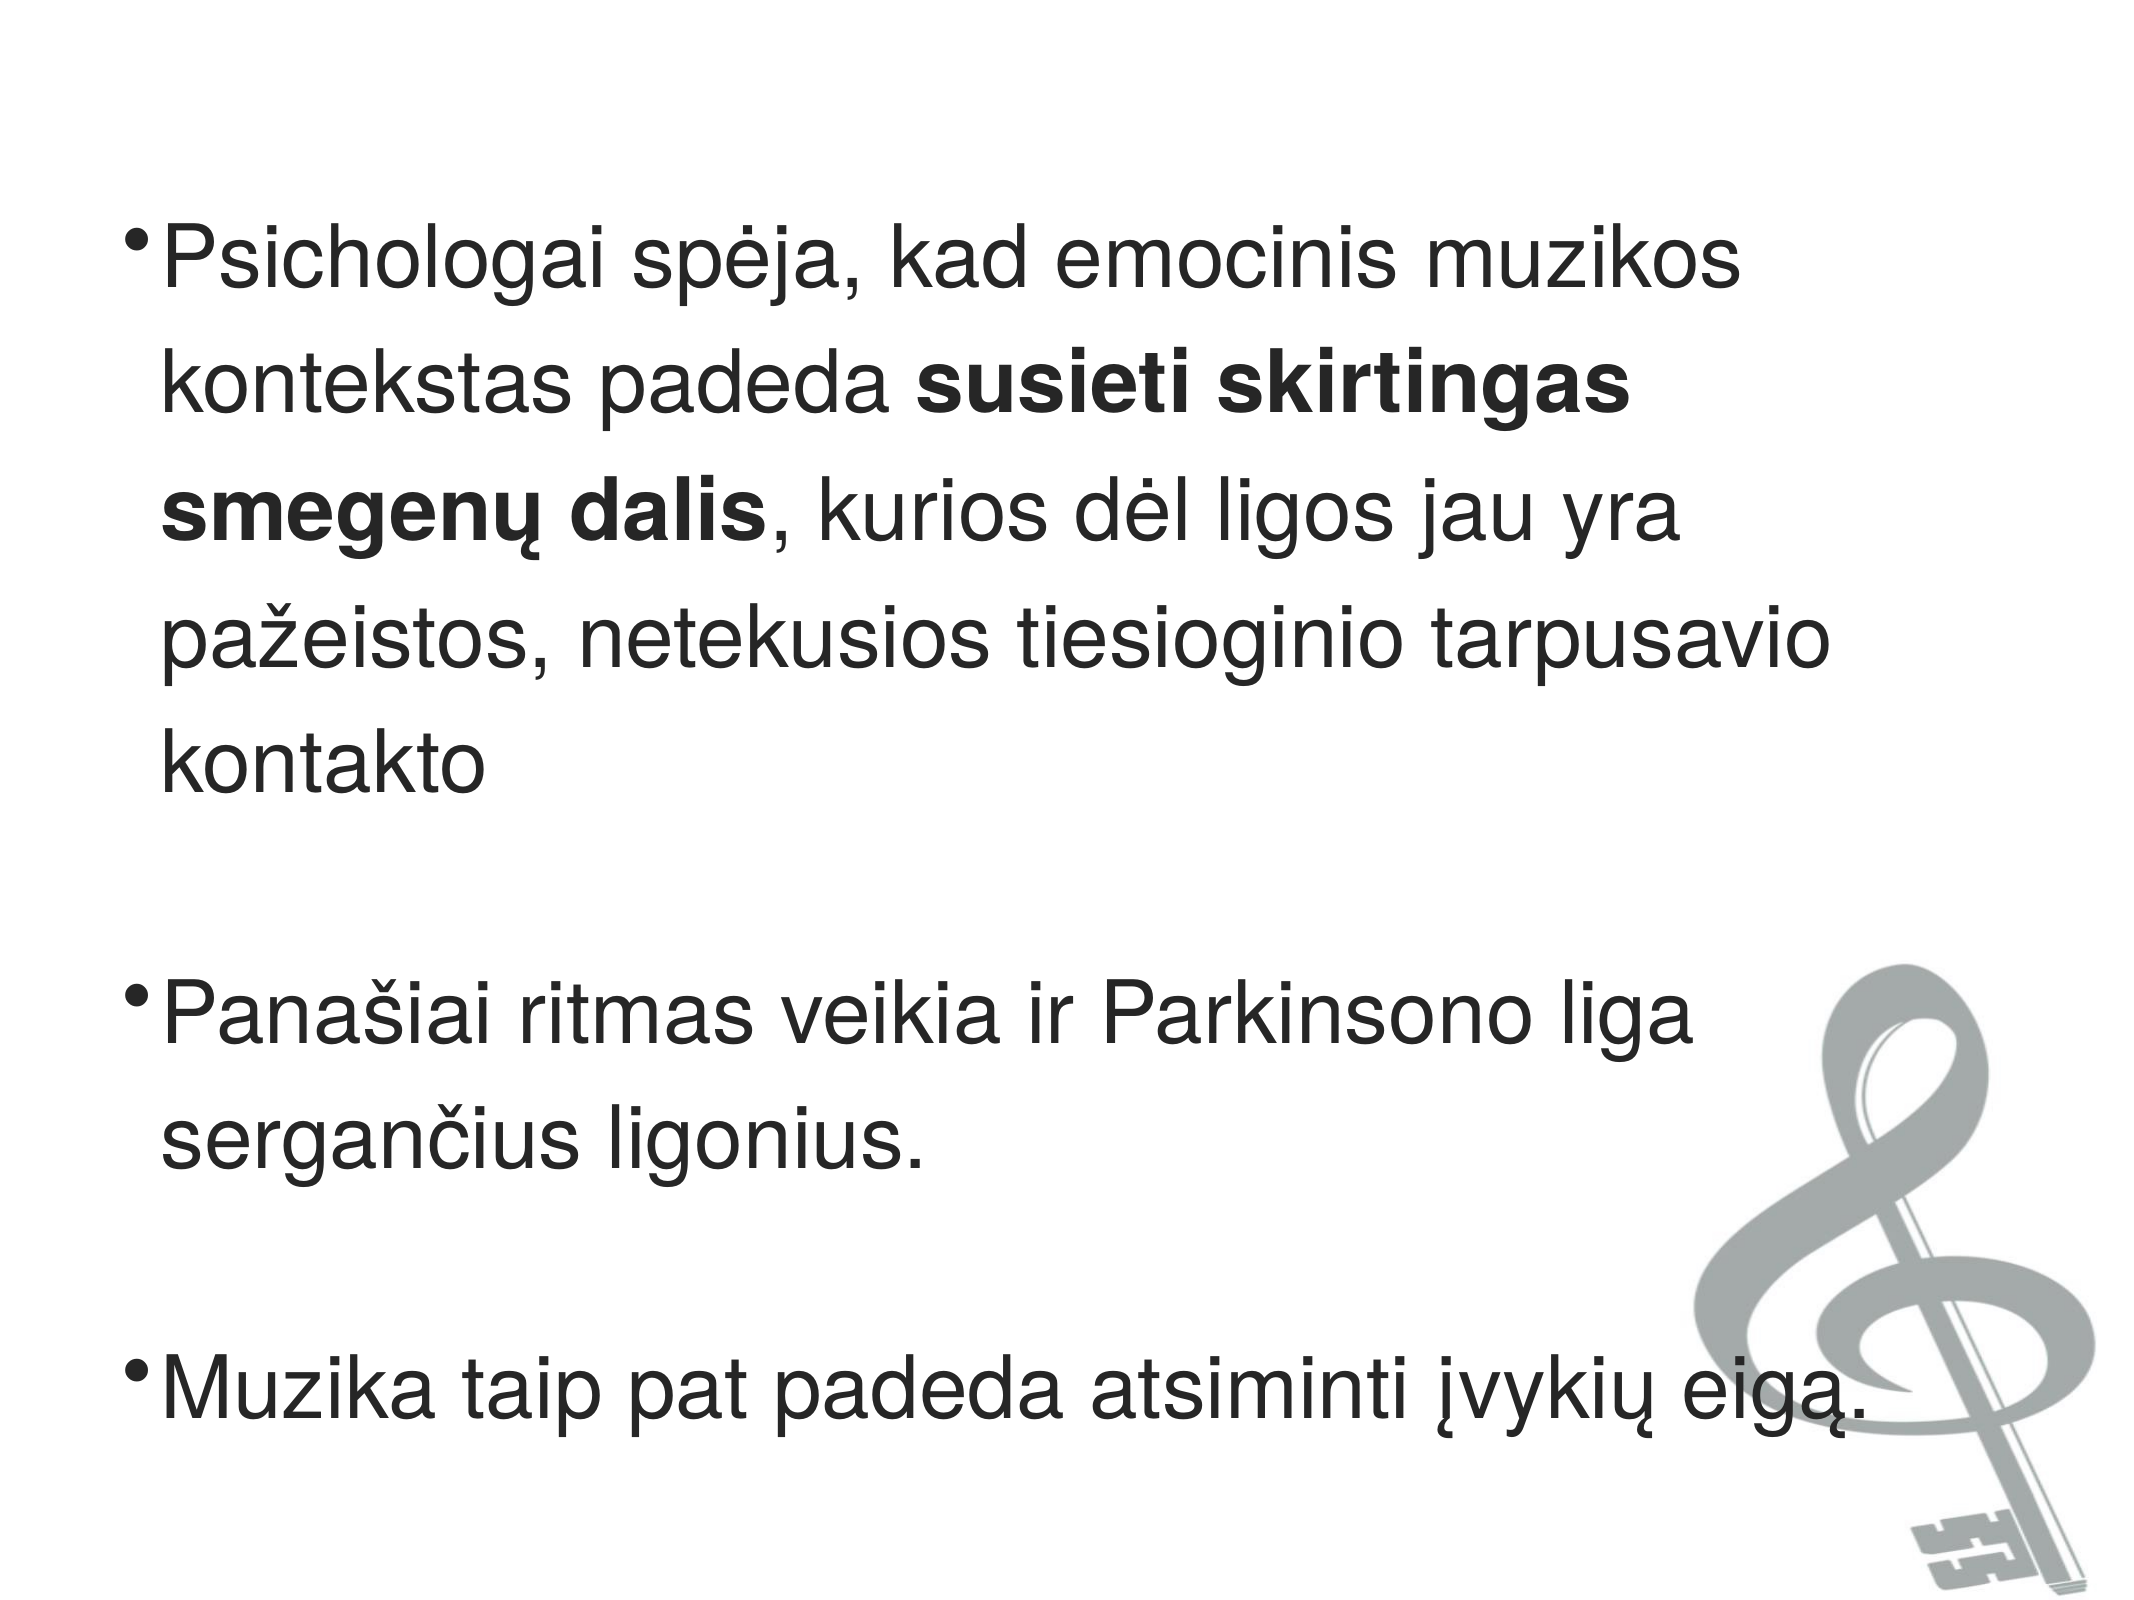

Psichologai spėja, kad emocinis muzikos kontekstas padeda susieti skirtingas smegenų dalis, kurios dėl ligos jau yra pažeistos, netekusios tiesioginio tarpusavio kontakto

Panašiai ritmas veikia ir Parkinsono liga sergančius ligonius.

Muzika taip pat padeda atsiminti įvykių eigą.